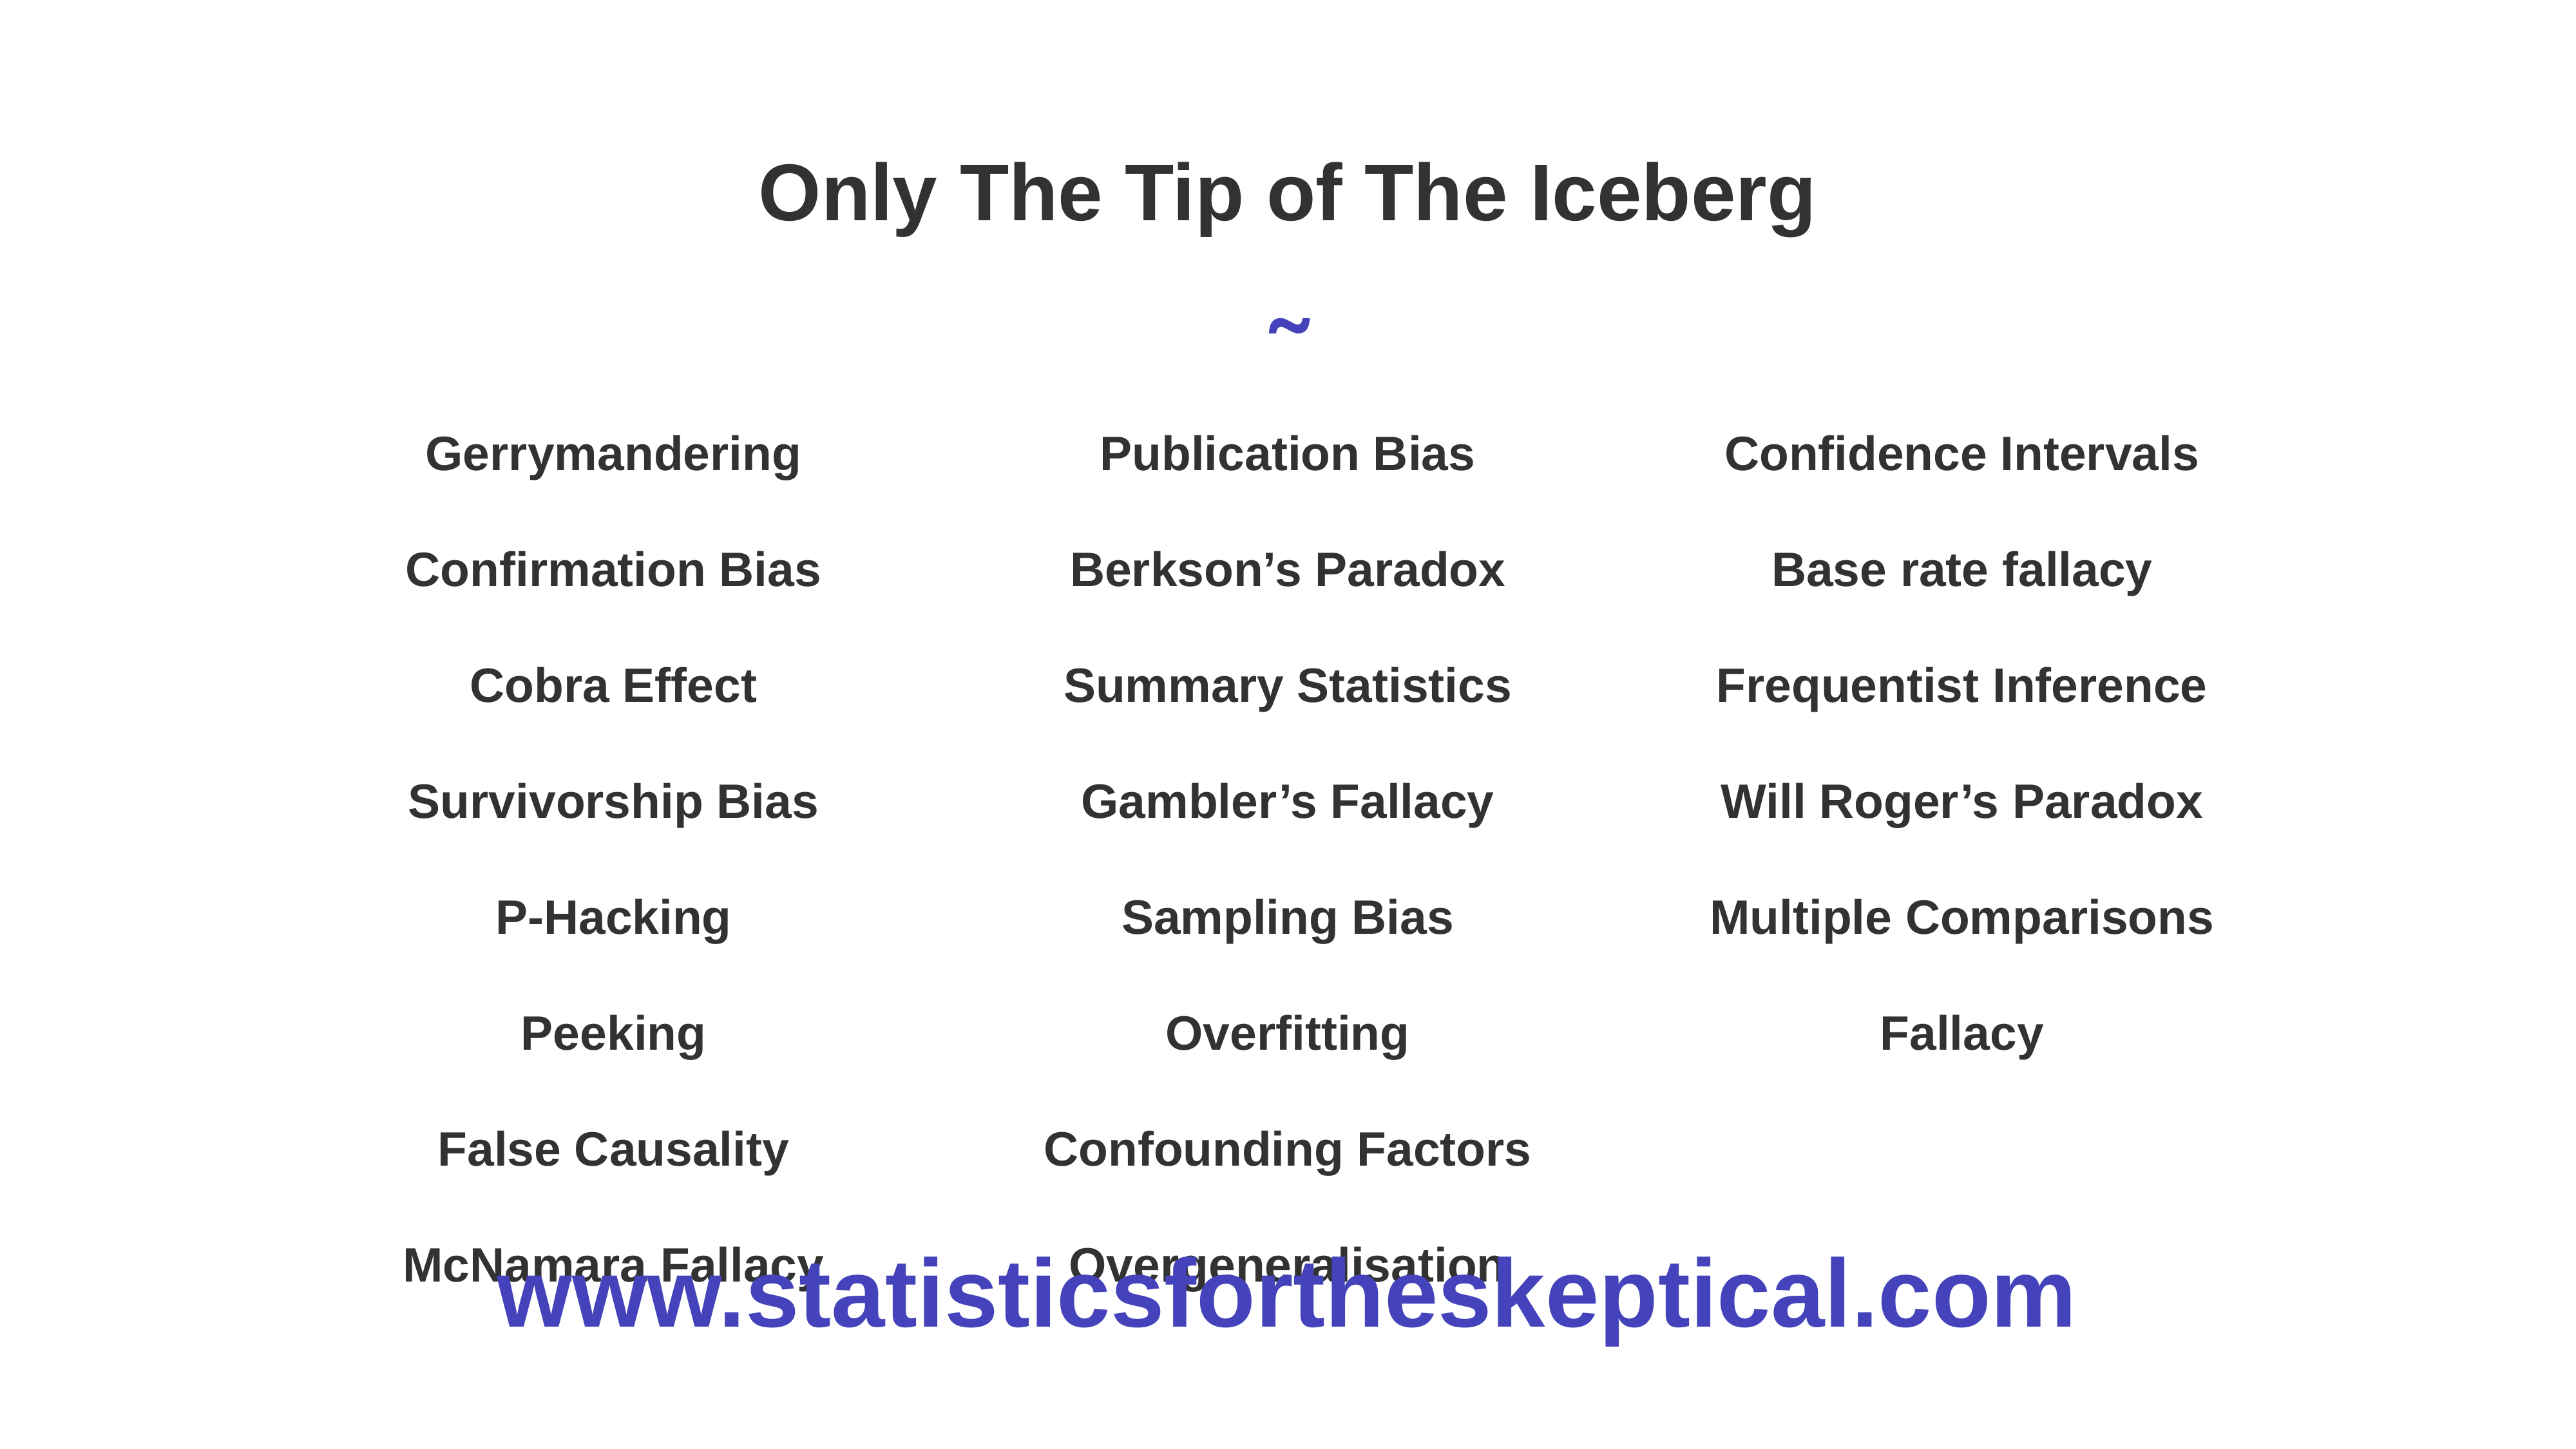

Only The Tip of The Iceberg
˜
Gerrymandering
Confirmation Bias
Cobra Effect
Survivorship Bias
P-Hacking
Peeking
False Causality
McNamara Fallacy
Publication Bias
Berkson’s Paradox
Summary Statistics
Gambler’s Fallacy
Sampling Bias
Overfitting
Confounding Factors
Overgeneralisation
Confidence Intervals
Base rate fallacy
Frequentist Inference
Will Roger’s Paradox
Multiple Comparisons Fallacy
www.statisticsfortheskeptical.com